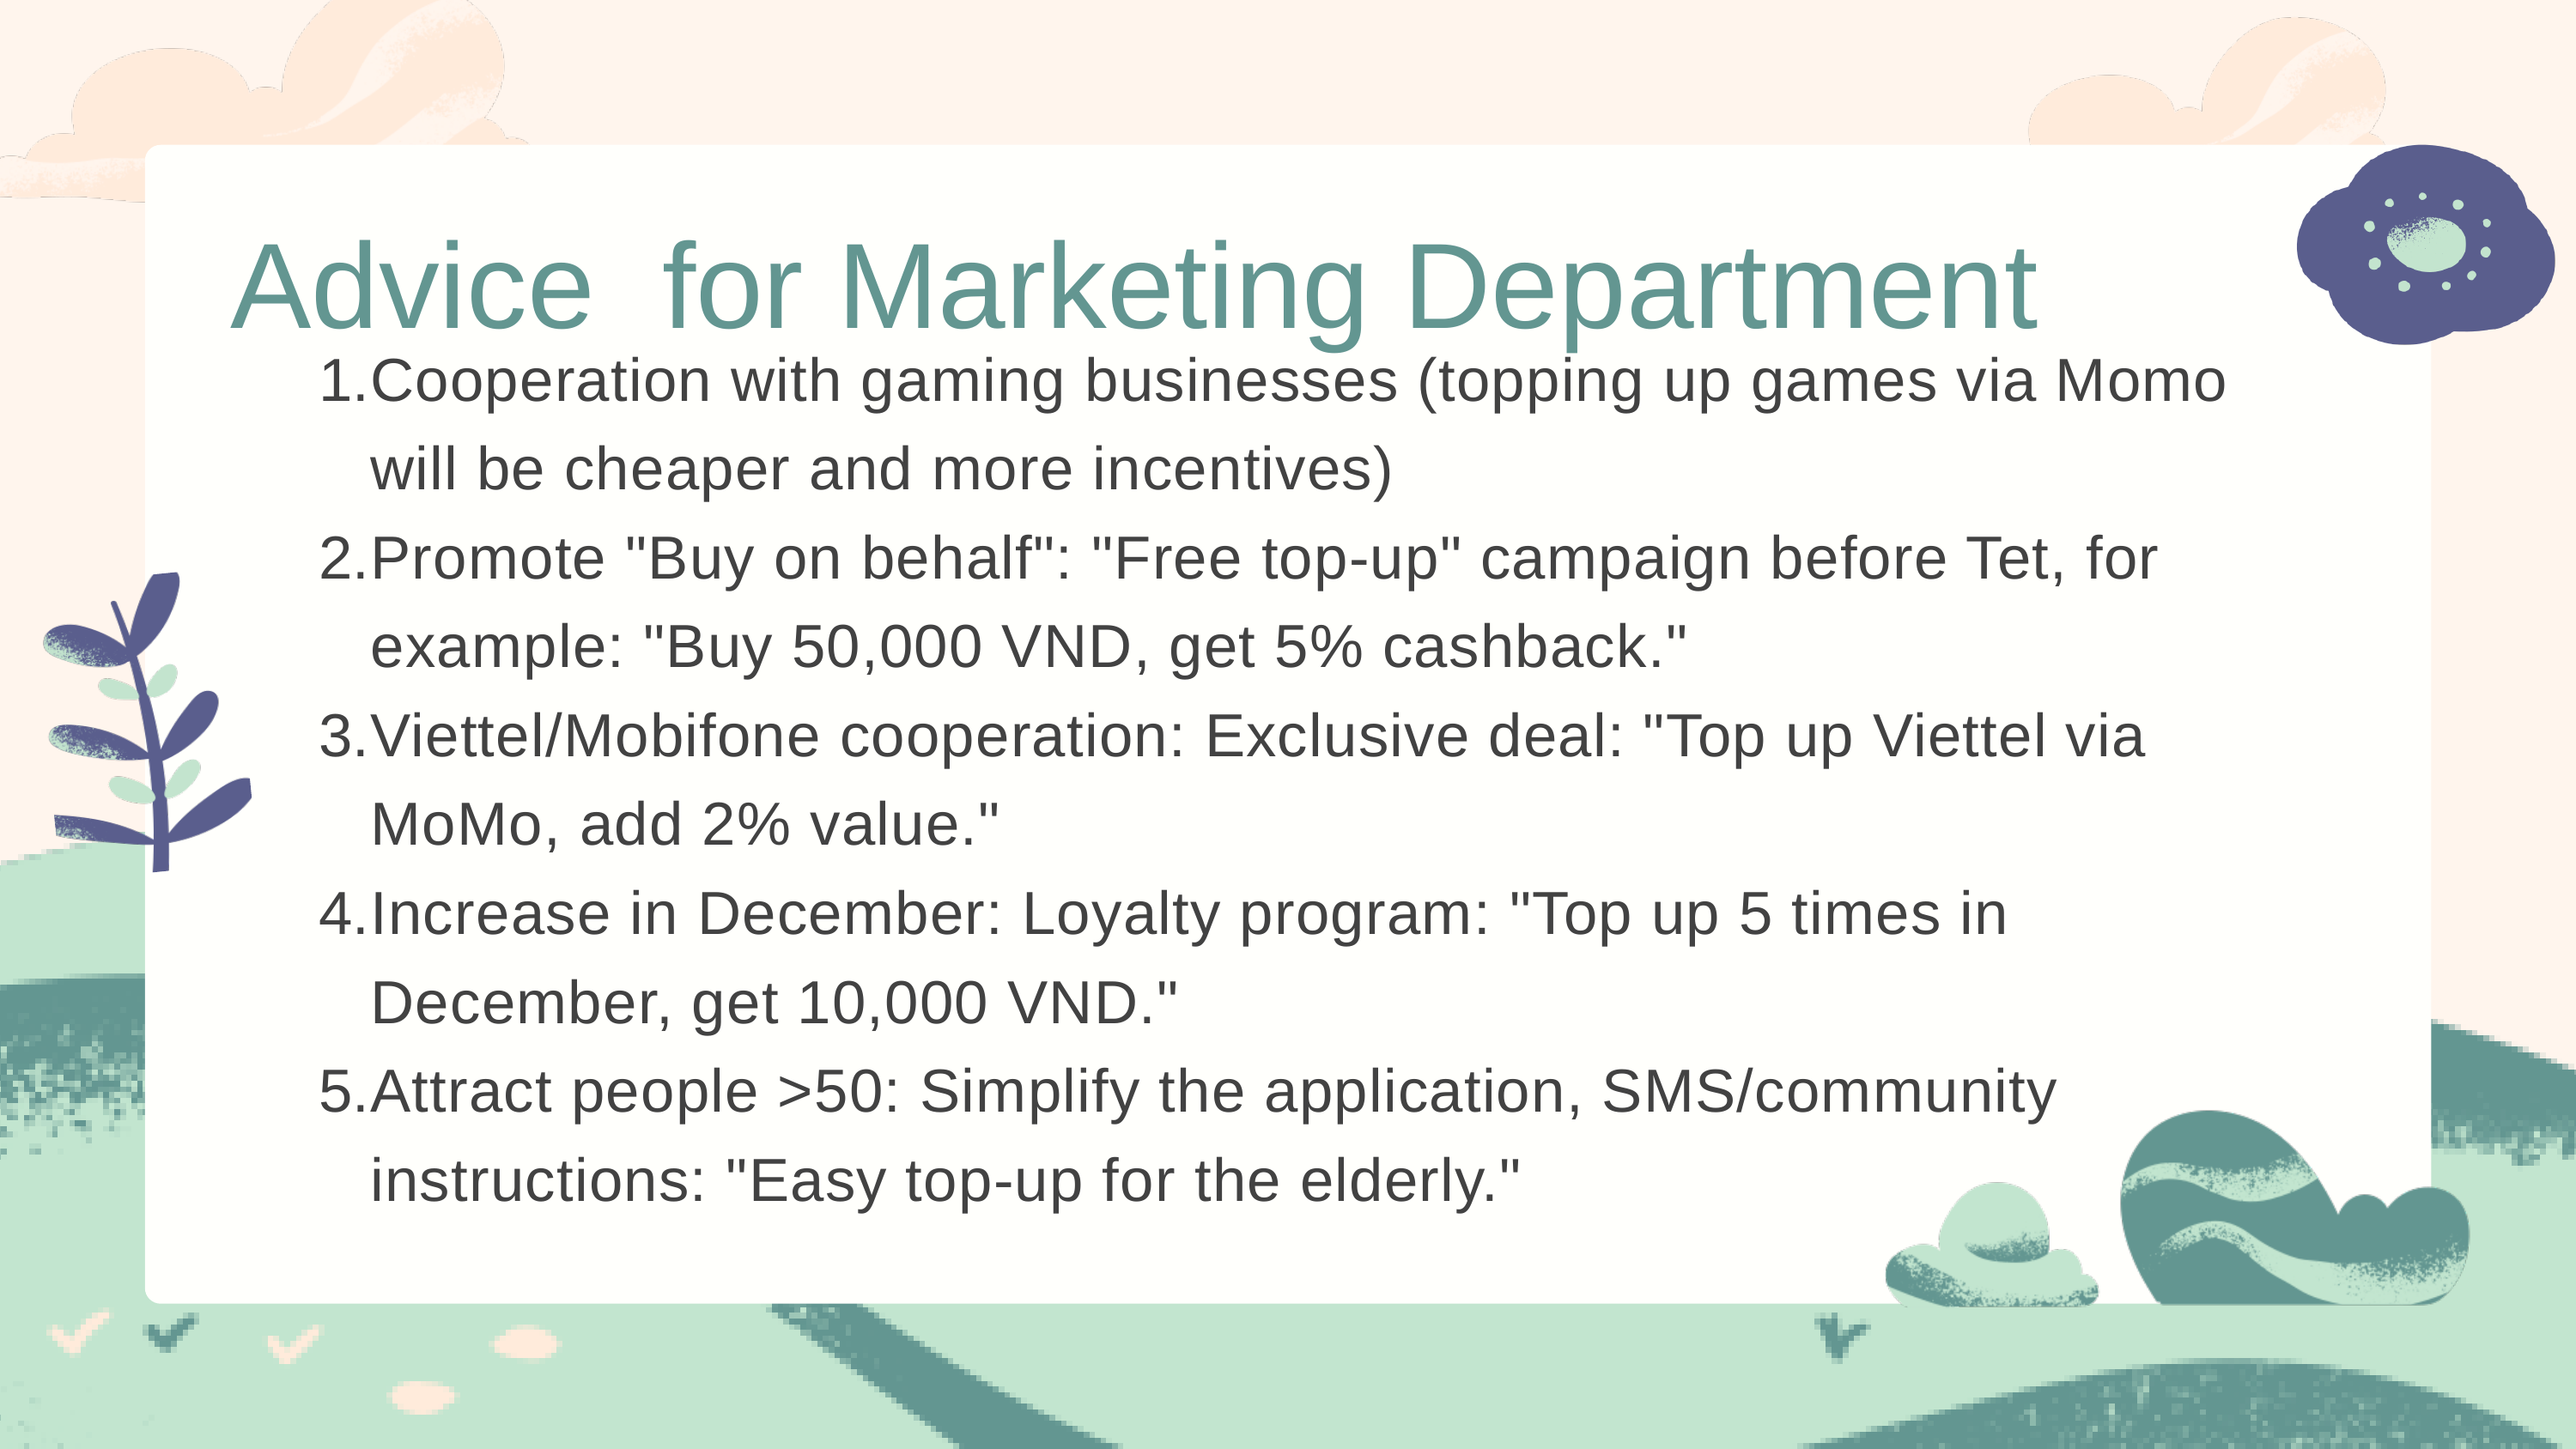

Advice  for Marketing Department

Cooperation with gaming businesses (topping up games via Momo will be cheaper and more incentives)
Promote "Buy on behalf": "Free top-up" campaign before Tet, for example: "Buy 50,000 VND, get 5% cashback."
Viettel/Mobifone cooperation: Exclusive deal: "Top up Viettel via MoMo, add 2% value."
Increase in December: Loyalty program: "Top up 5 times in December, get 10,000 VND."
Attract people >50: Simplify the application, SMS/community instructions: "Easy top-up for the elderly."